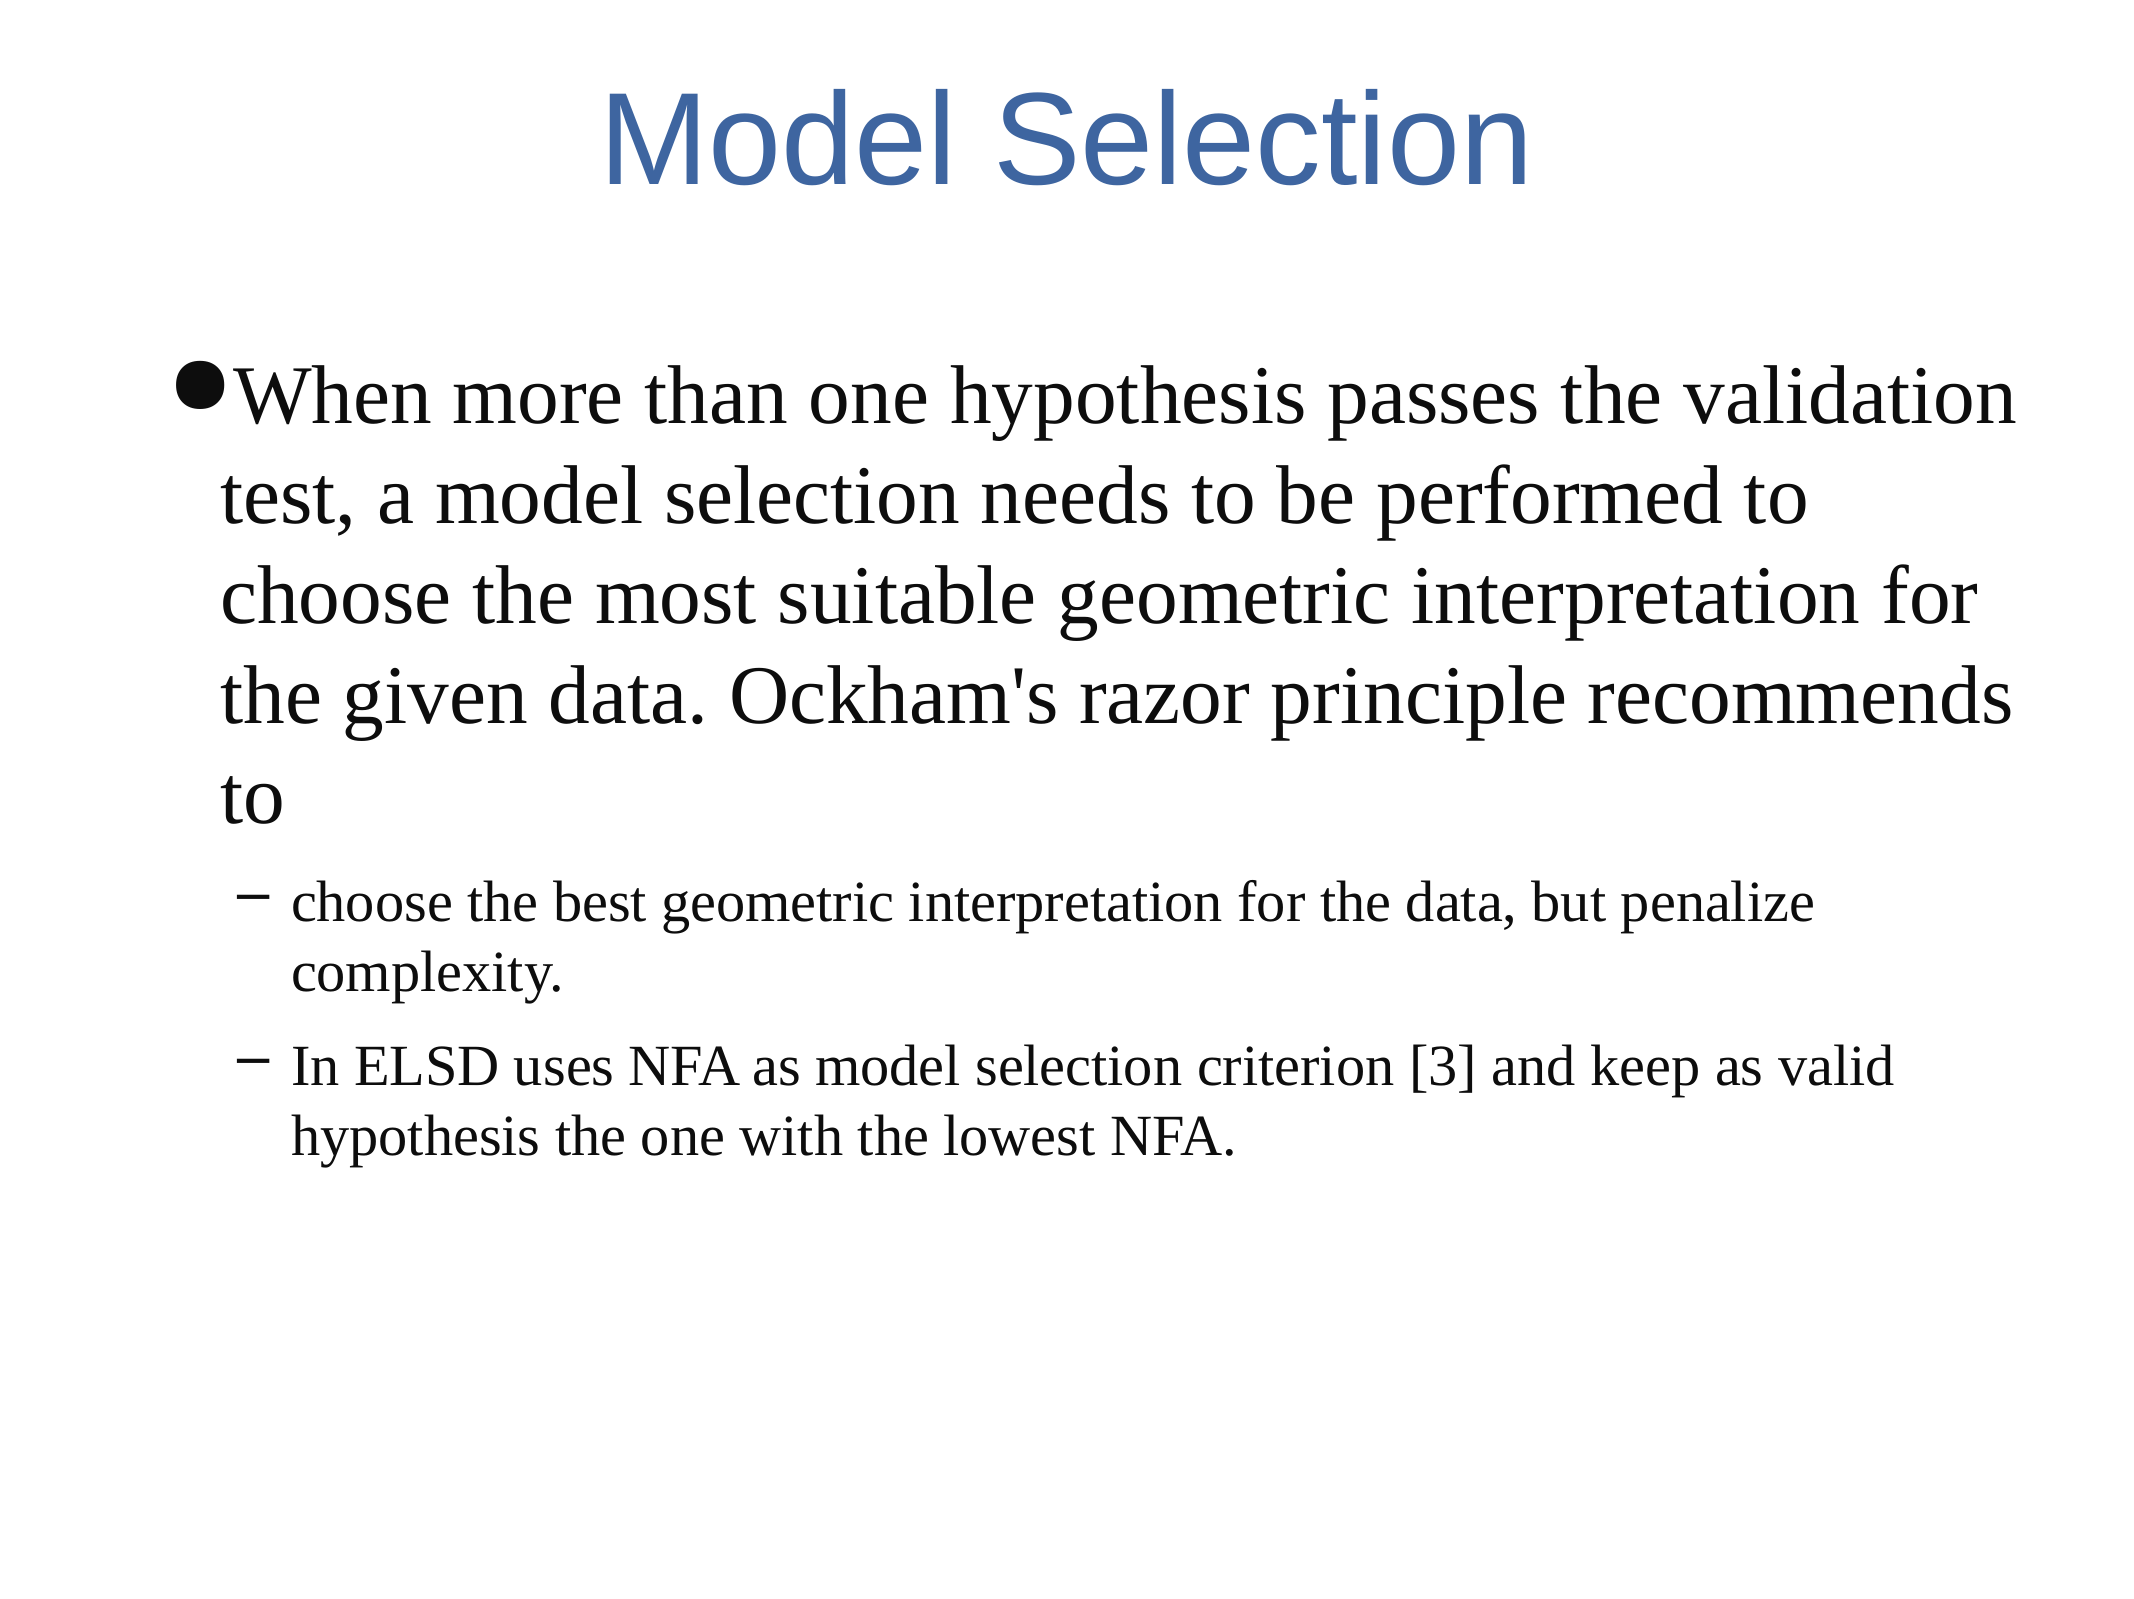

# Model Selection
When more than one hypothesis passes the validation test, a model selection needs to be performed to choose the most suitable geometric interpretation for the given data. Ockham's razor principle recommends to
choose the best geometric interpretation for the data, but penalize complexity.
In ELSD uses NFA as model selection criterion [3] and keep as valid hypothesis the one with the lowest NFA.